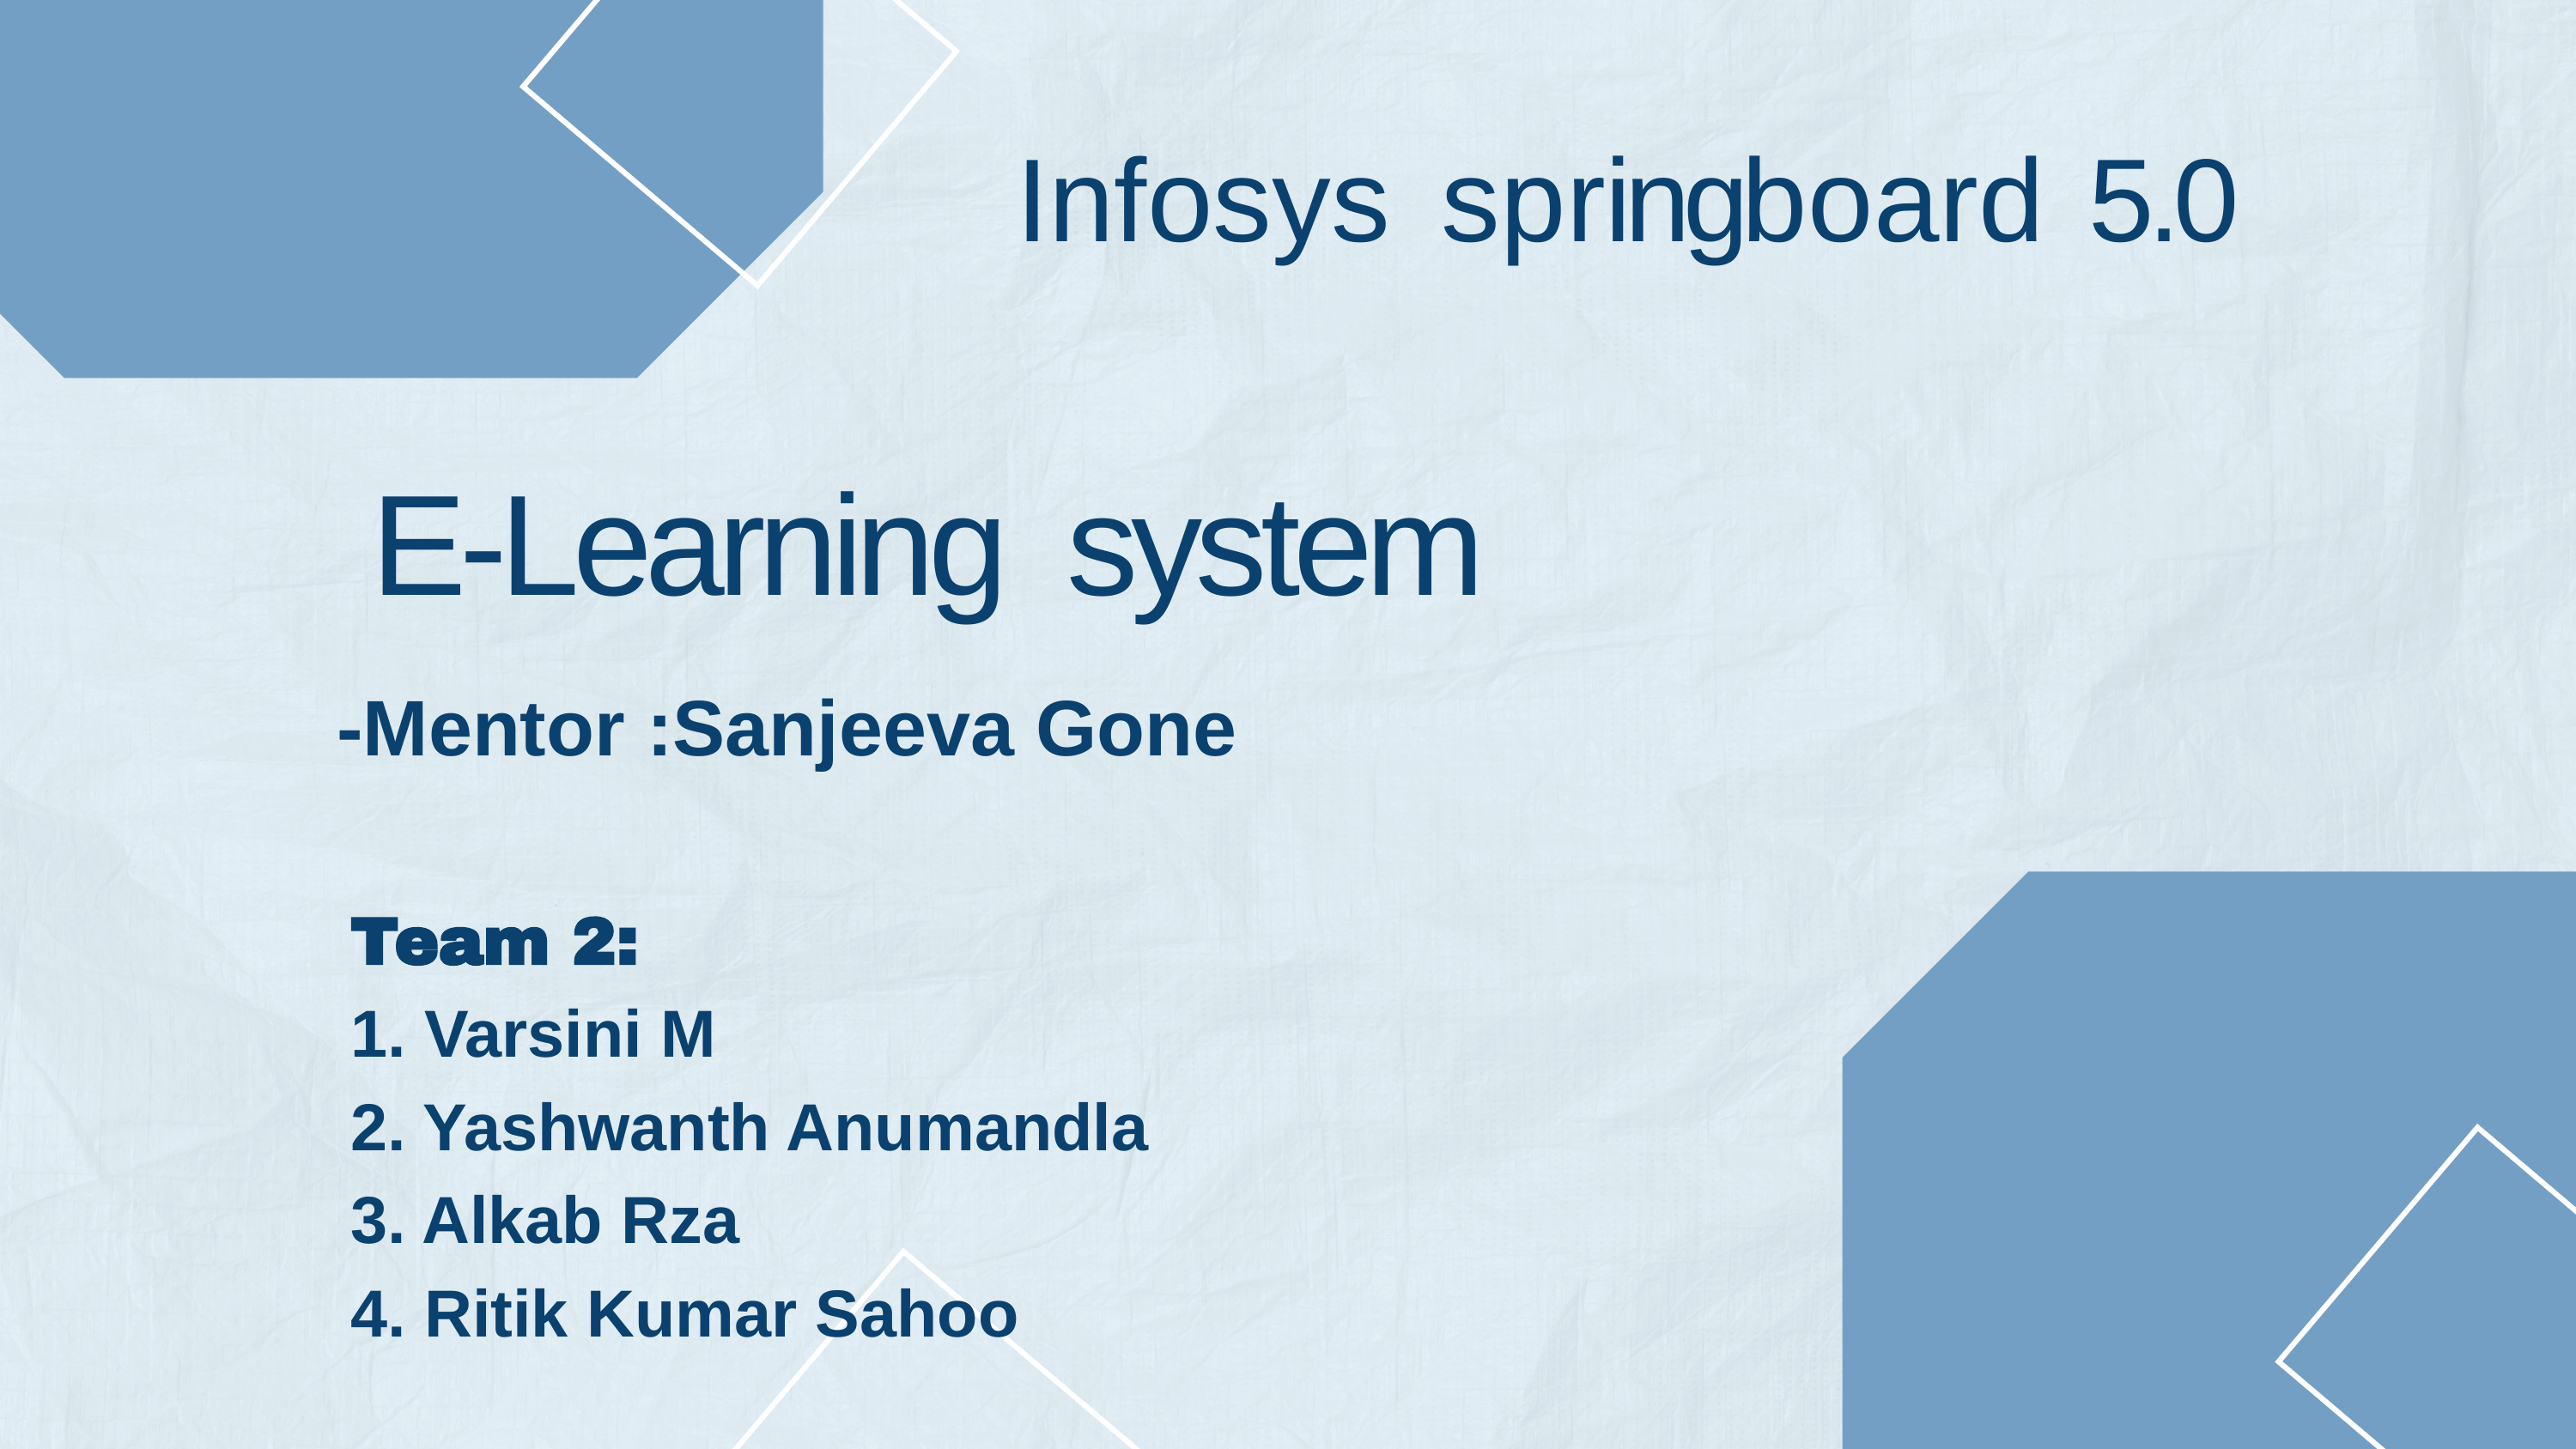

Infosys  springboard  5.0

E-Learning  system
-Mentor :Sanjeeva Gone

Team 2:
1. Varsini M
2. Yashwanth Anumandla
3. Alkab Rza
4. Ritik Kumar Sahoo